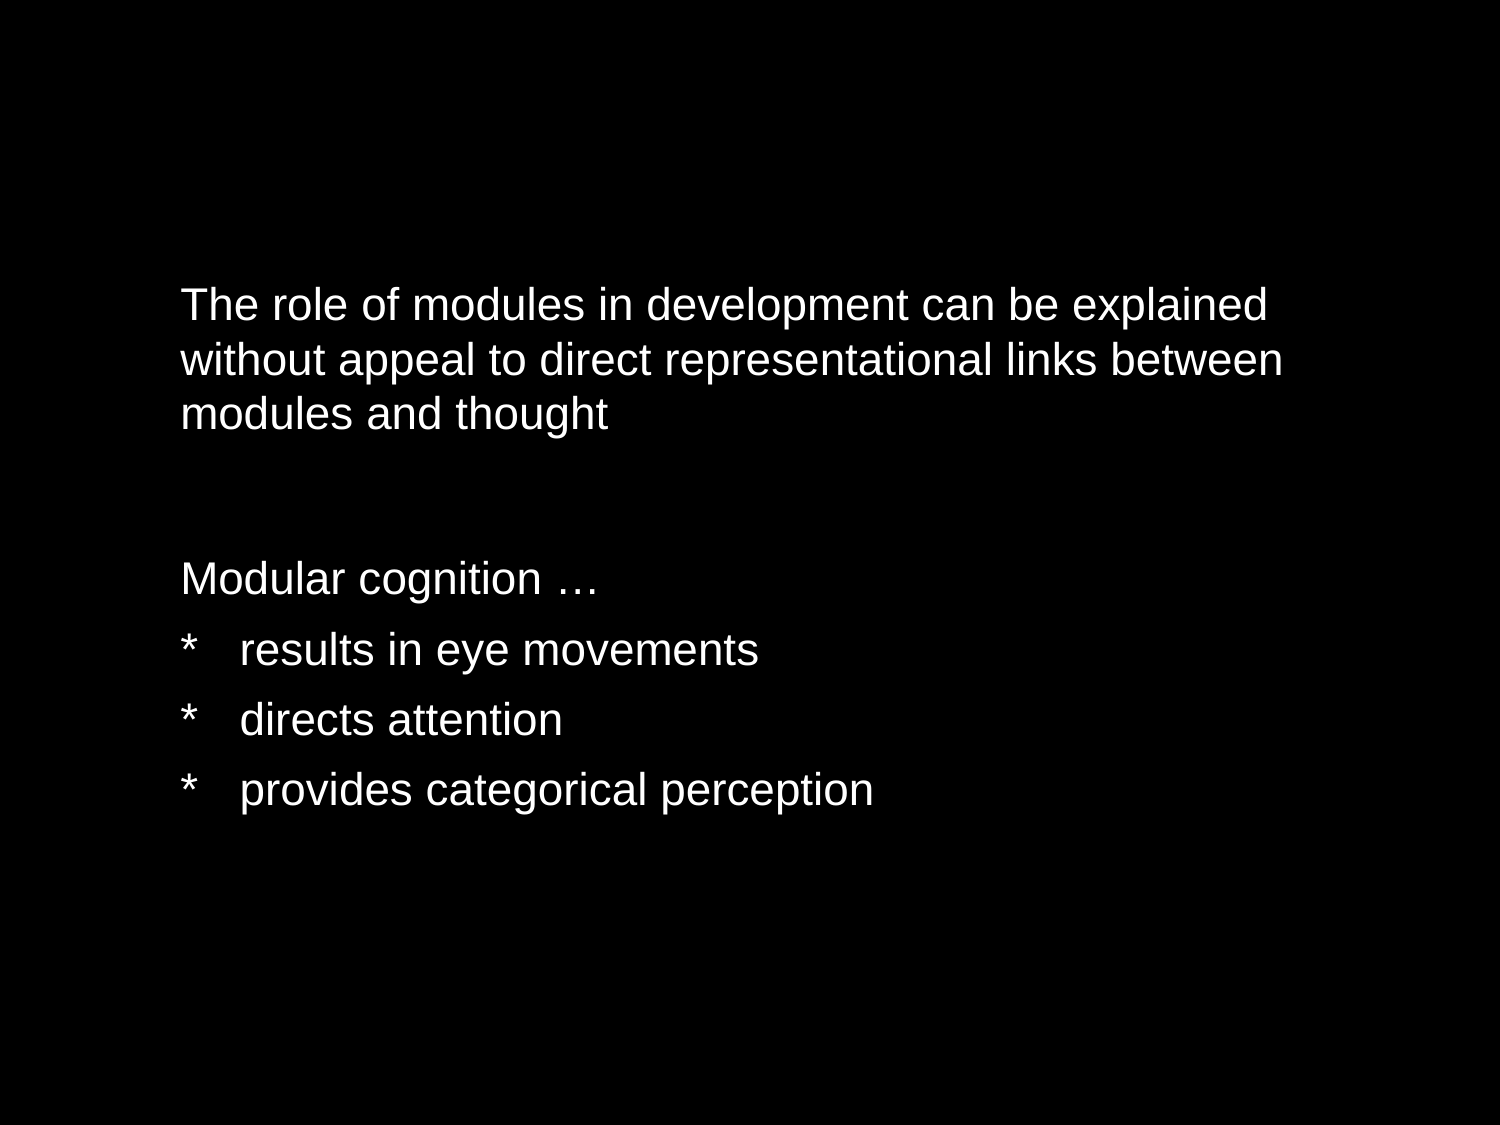

The role of modules in development can be explained without appeal to direct representational links between modules and thought

Modular cognition …
*	results in eye movements
*	directs attention
*	provides categorical perception